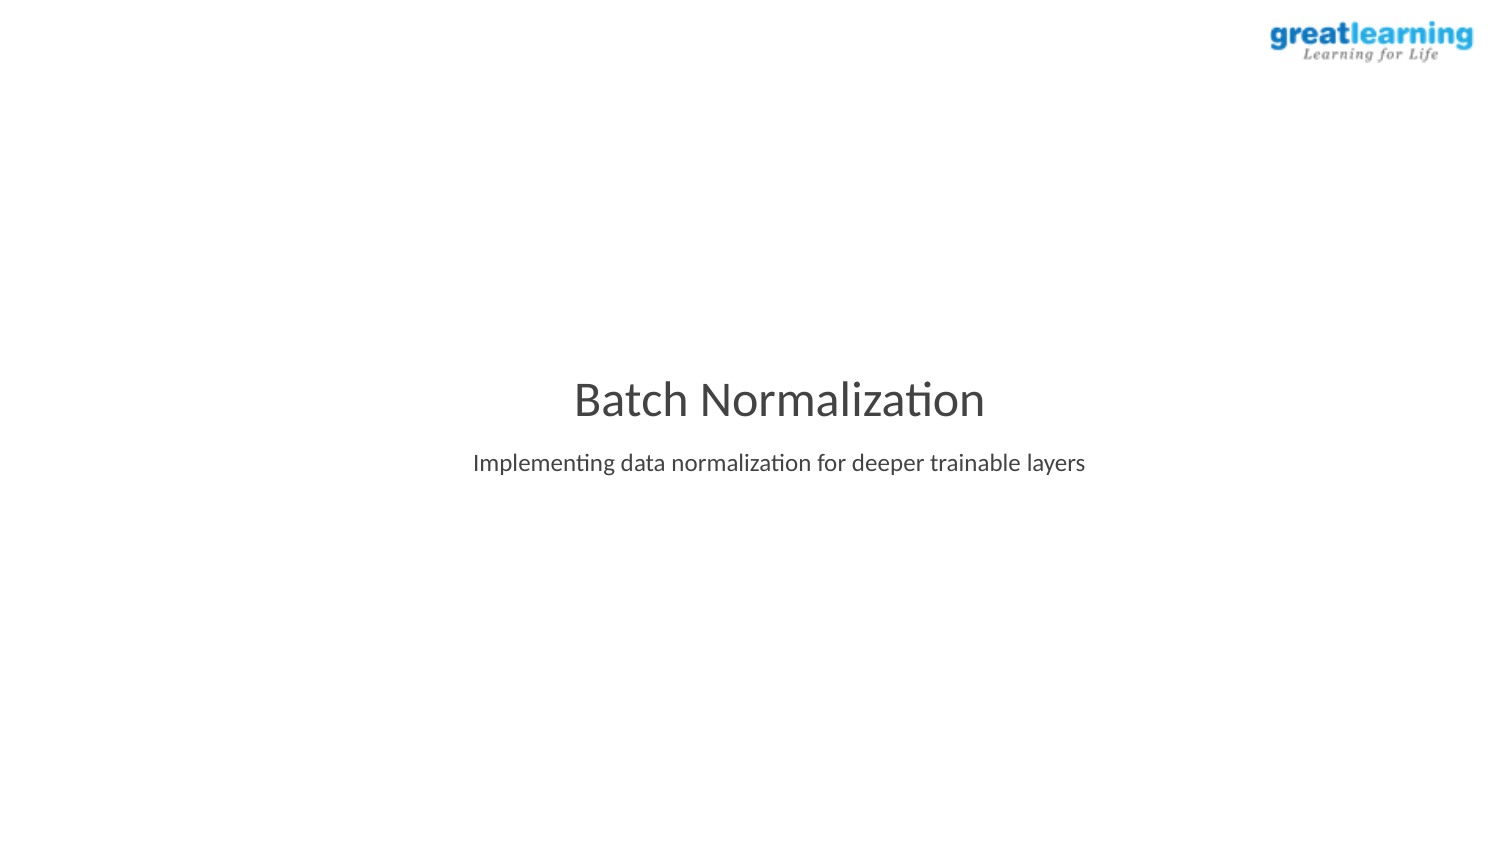

Batch Normalization
Implementing data normalization for deeper trainable layers